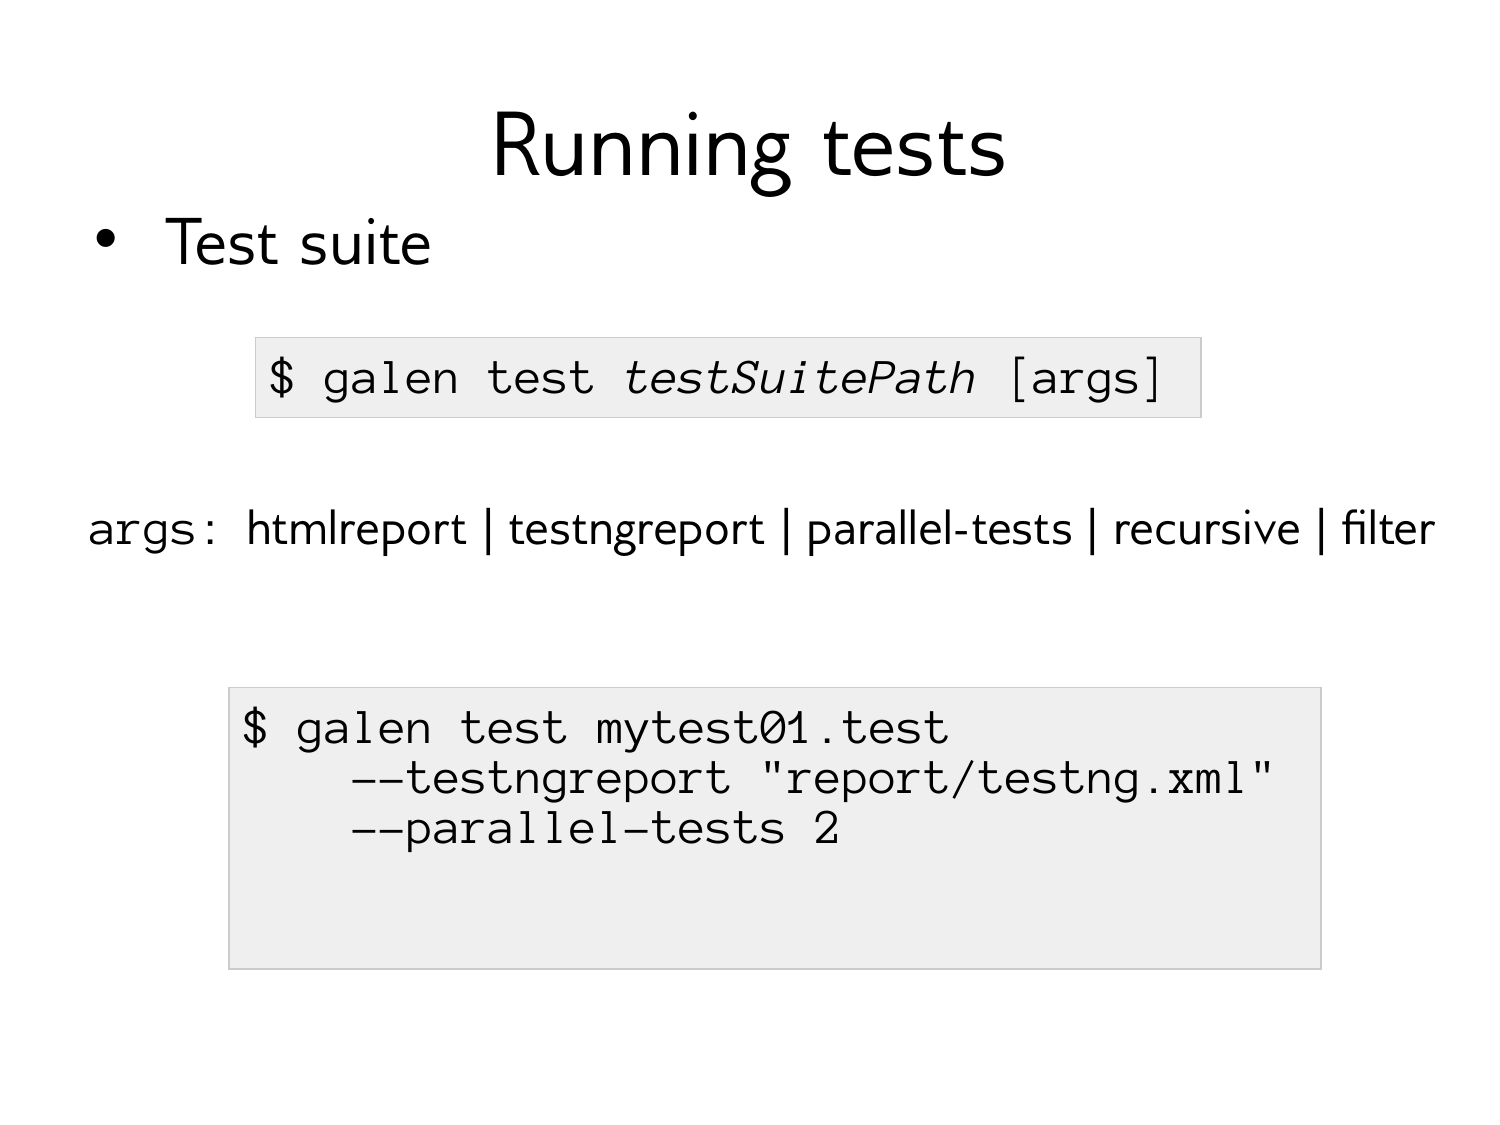

# Running tests
Test suite

args: htmlreport | testngreport | parallel-tests | recursive | filter

| $ galen test testSuitePath [args] |
| --- |
| $ galen test mytest01.test --testngreport "report/testng.xml" --parallel-tests 2 |
| --- |